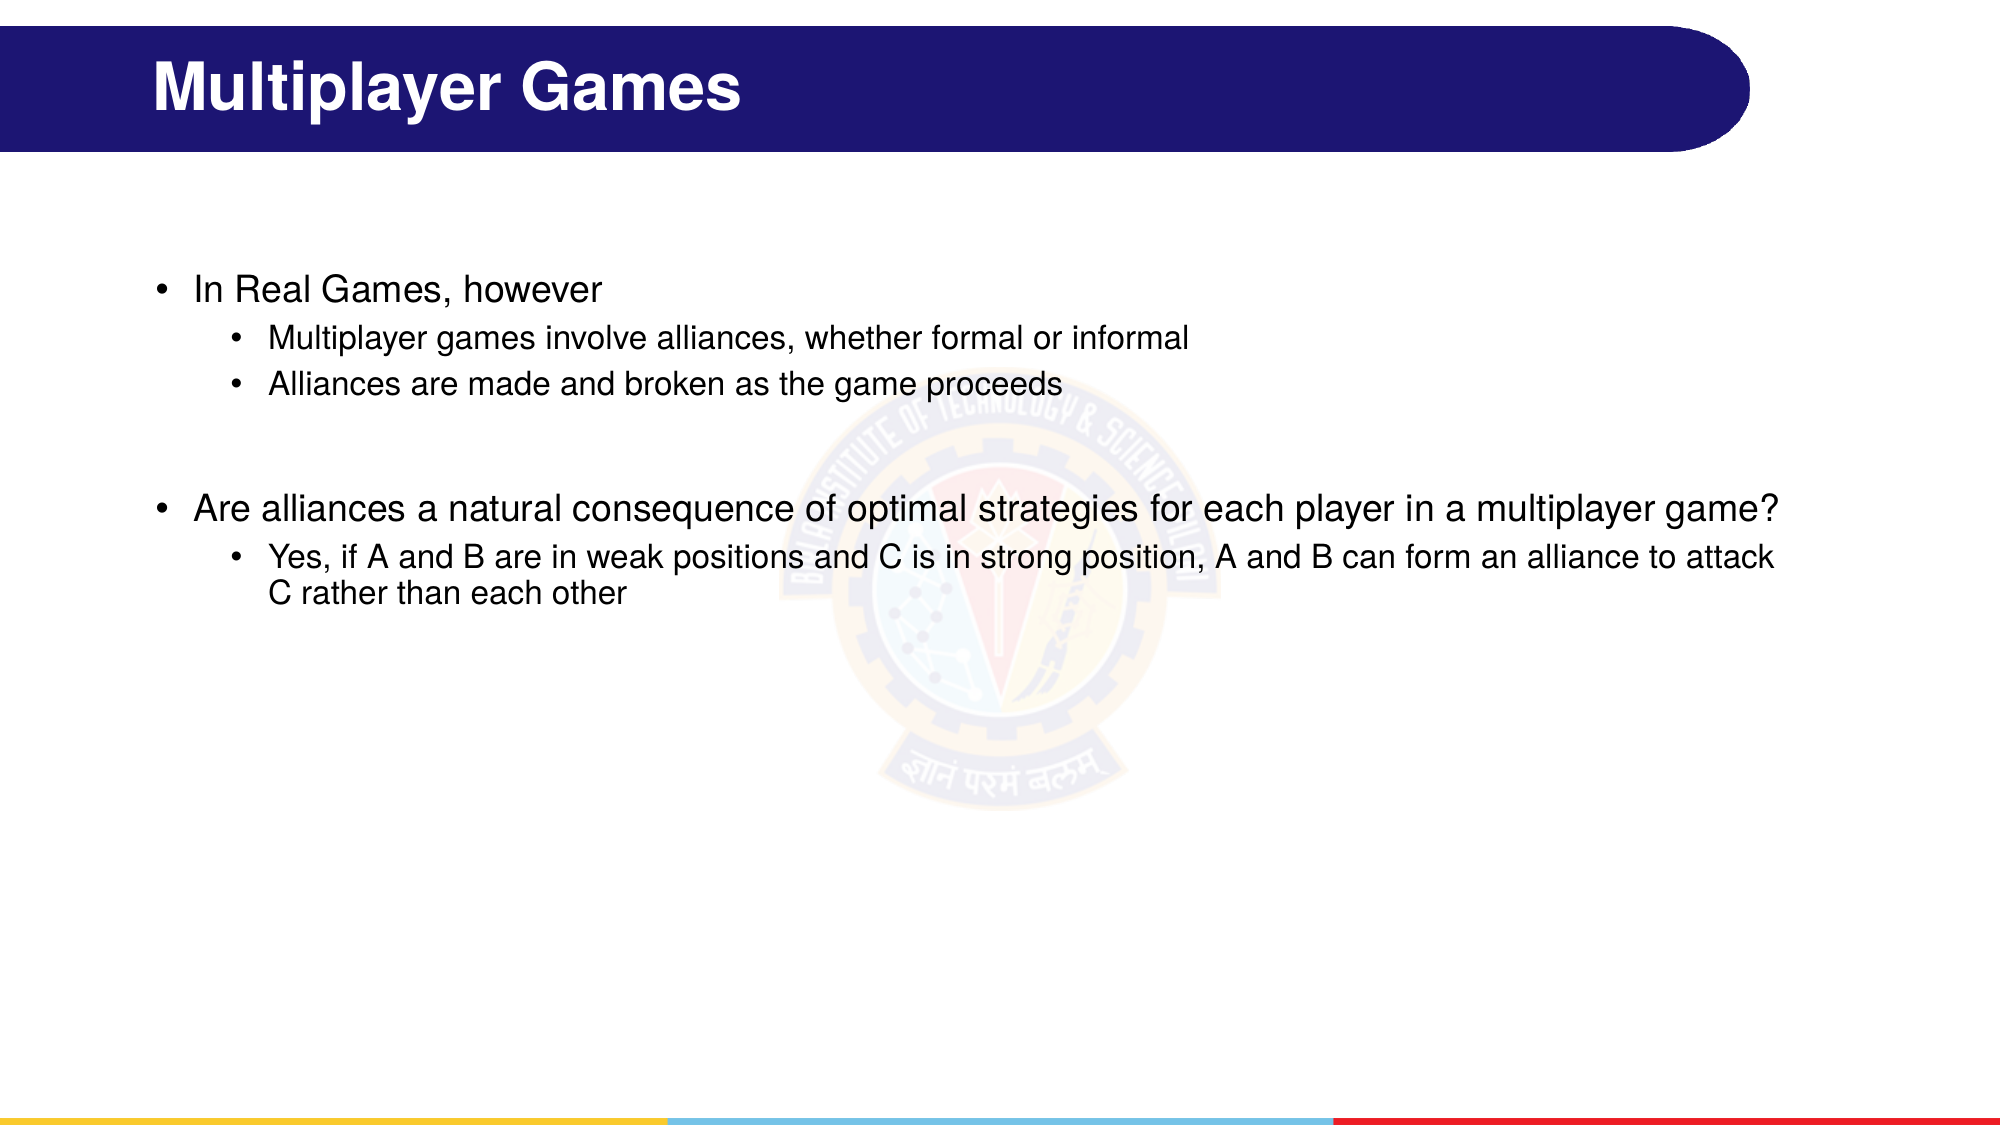

# Multiplayer Games

In Real Games, however
Multiplayer games involve alliances, whether formal or informal
Alliances are made and broken as the game proceeds

Are alliances a natural consequence of optimal strategies for each player in a multiplayer game?
Yes, if A and B are in weak positions and C is in strong position, A and B can form an alliance to attack C rather than each other